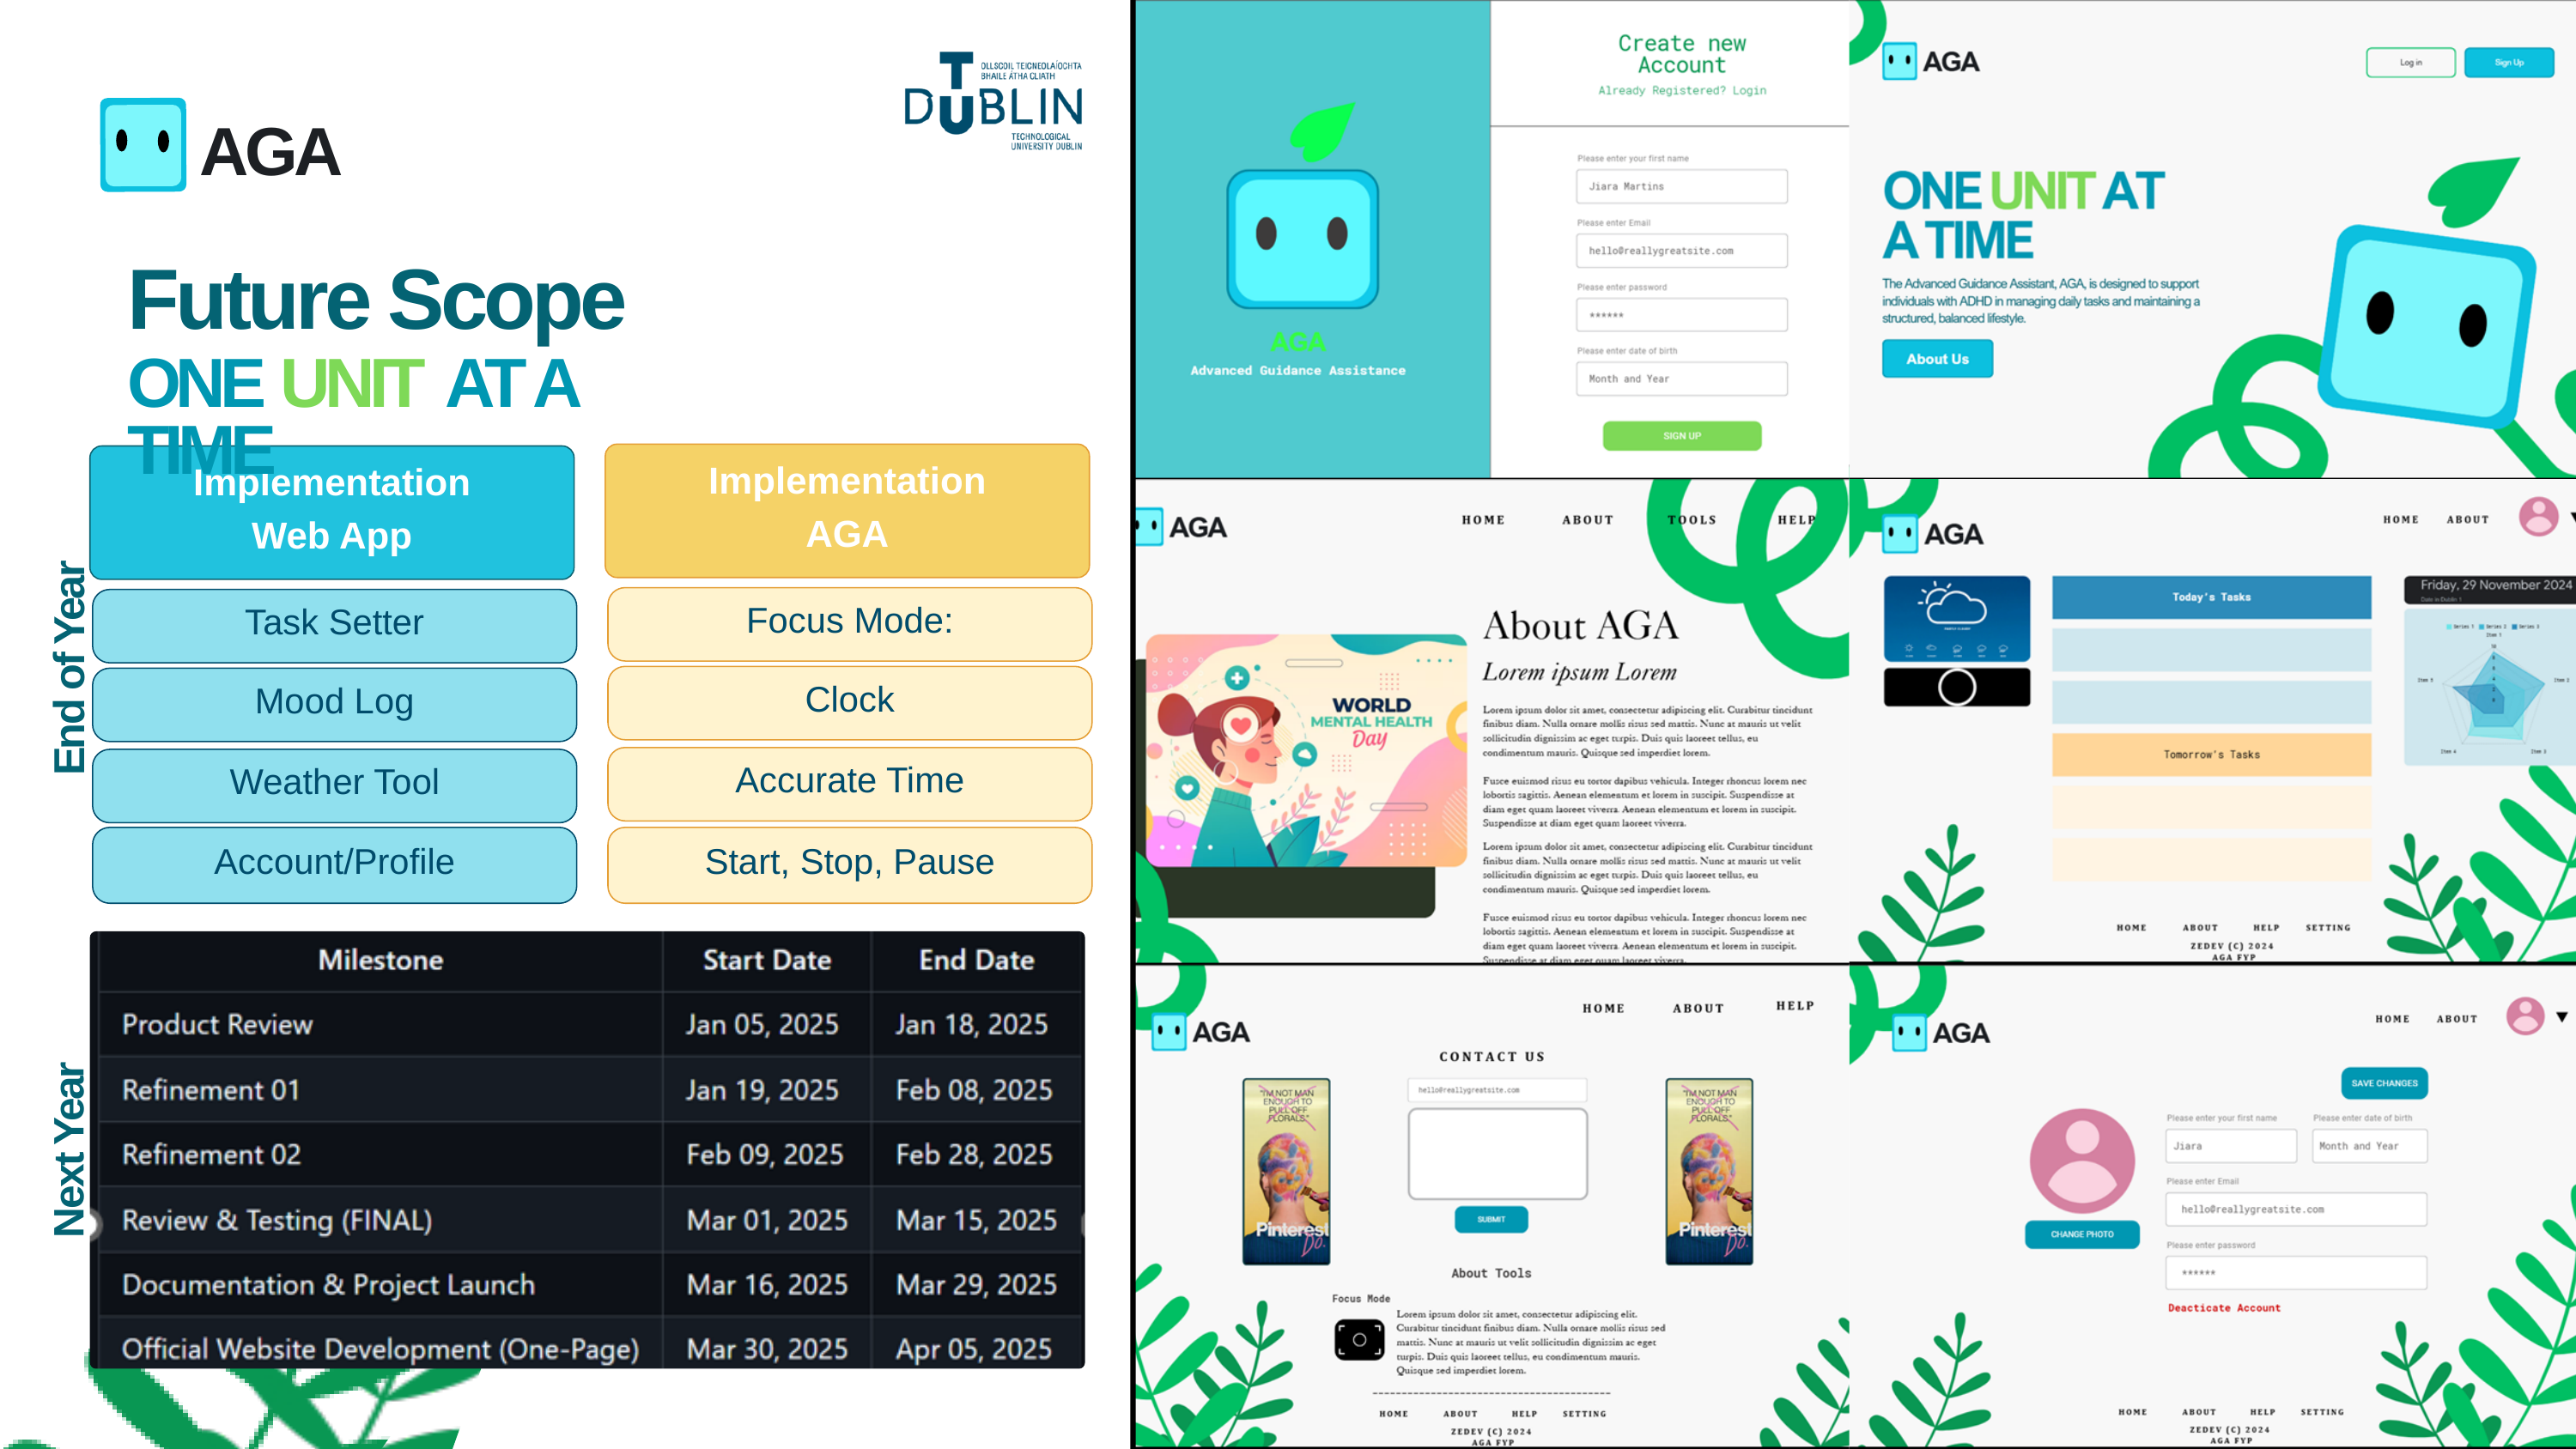

AGA

Future Scope
ONE UNIT AT A TIME

Implementation
AGA

Implementation
Web App

Focus Mode:

Task Setter
End of Year

Clock

Mood Log

Accurate Time

Weather Tool

Account/Profile

Start, Stop, Pause

Next Year